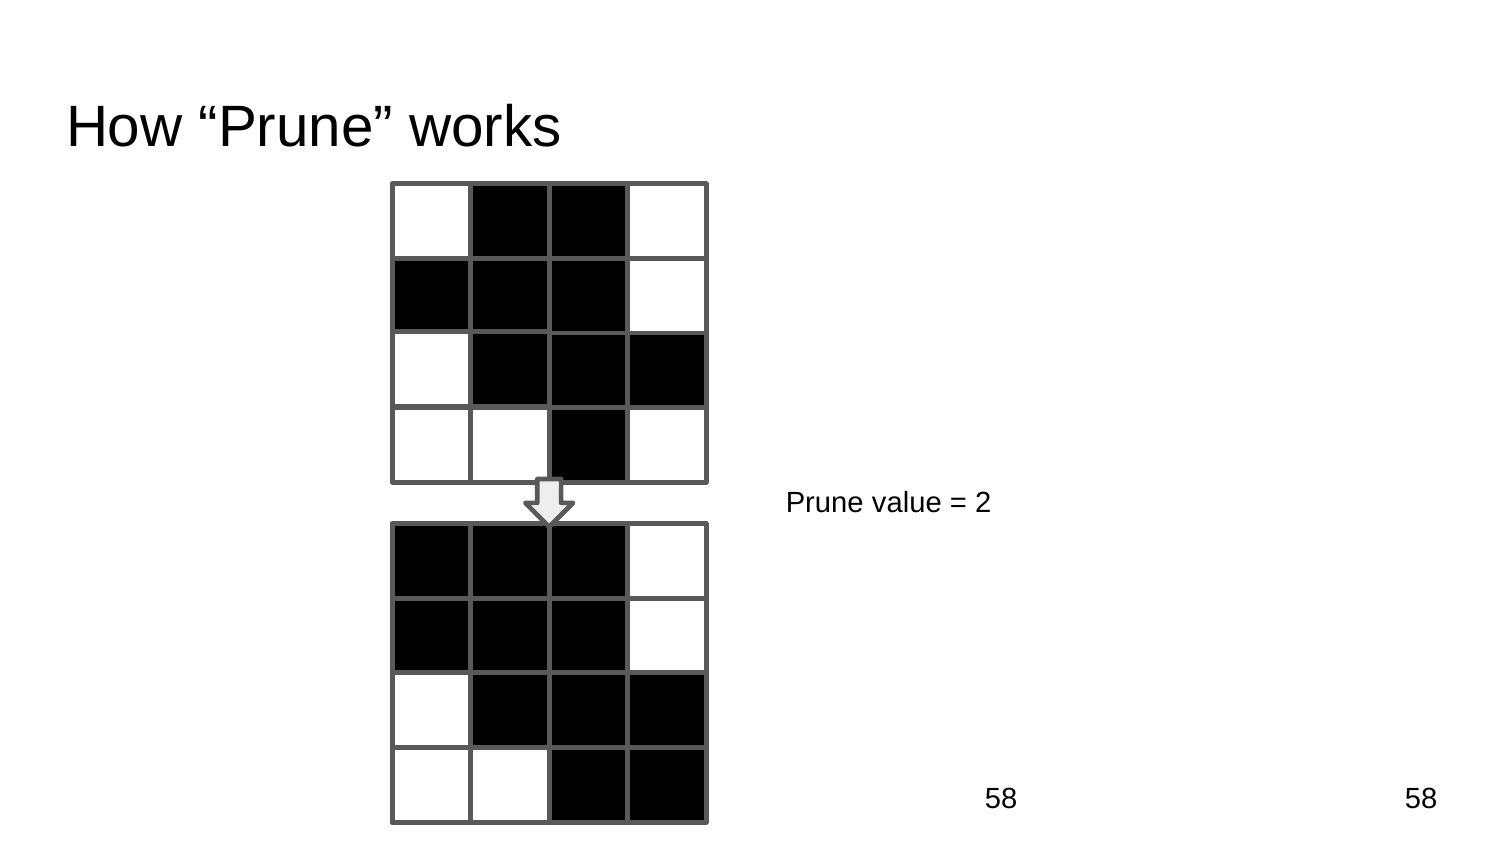

# How “Prune” works

Prune value = 2

58
58